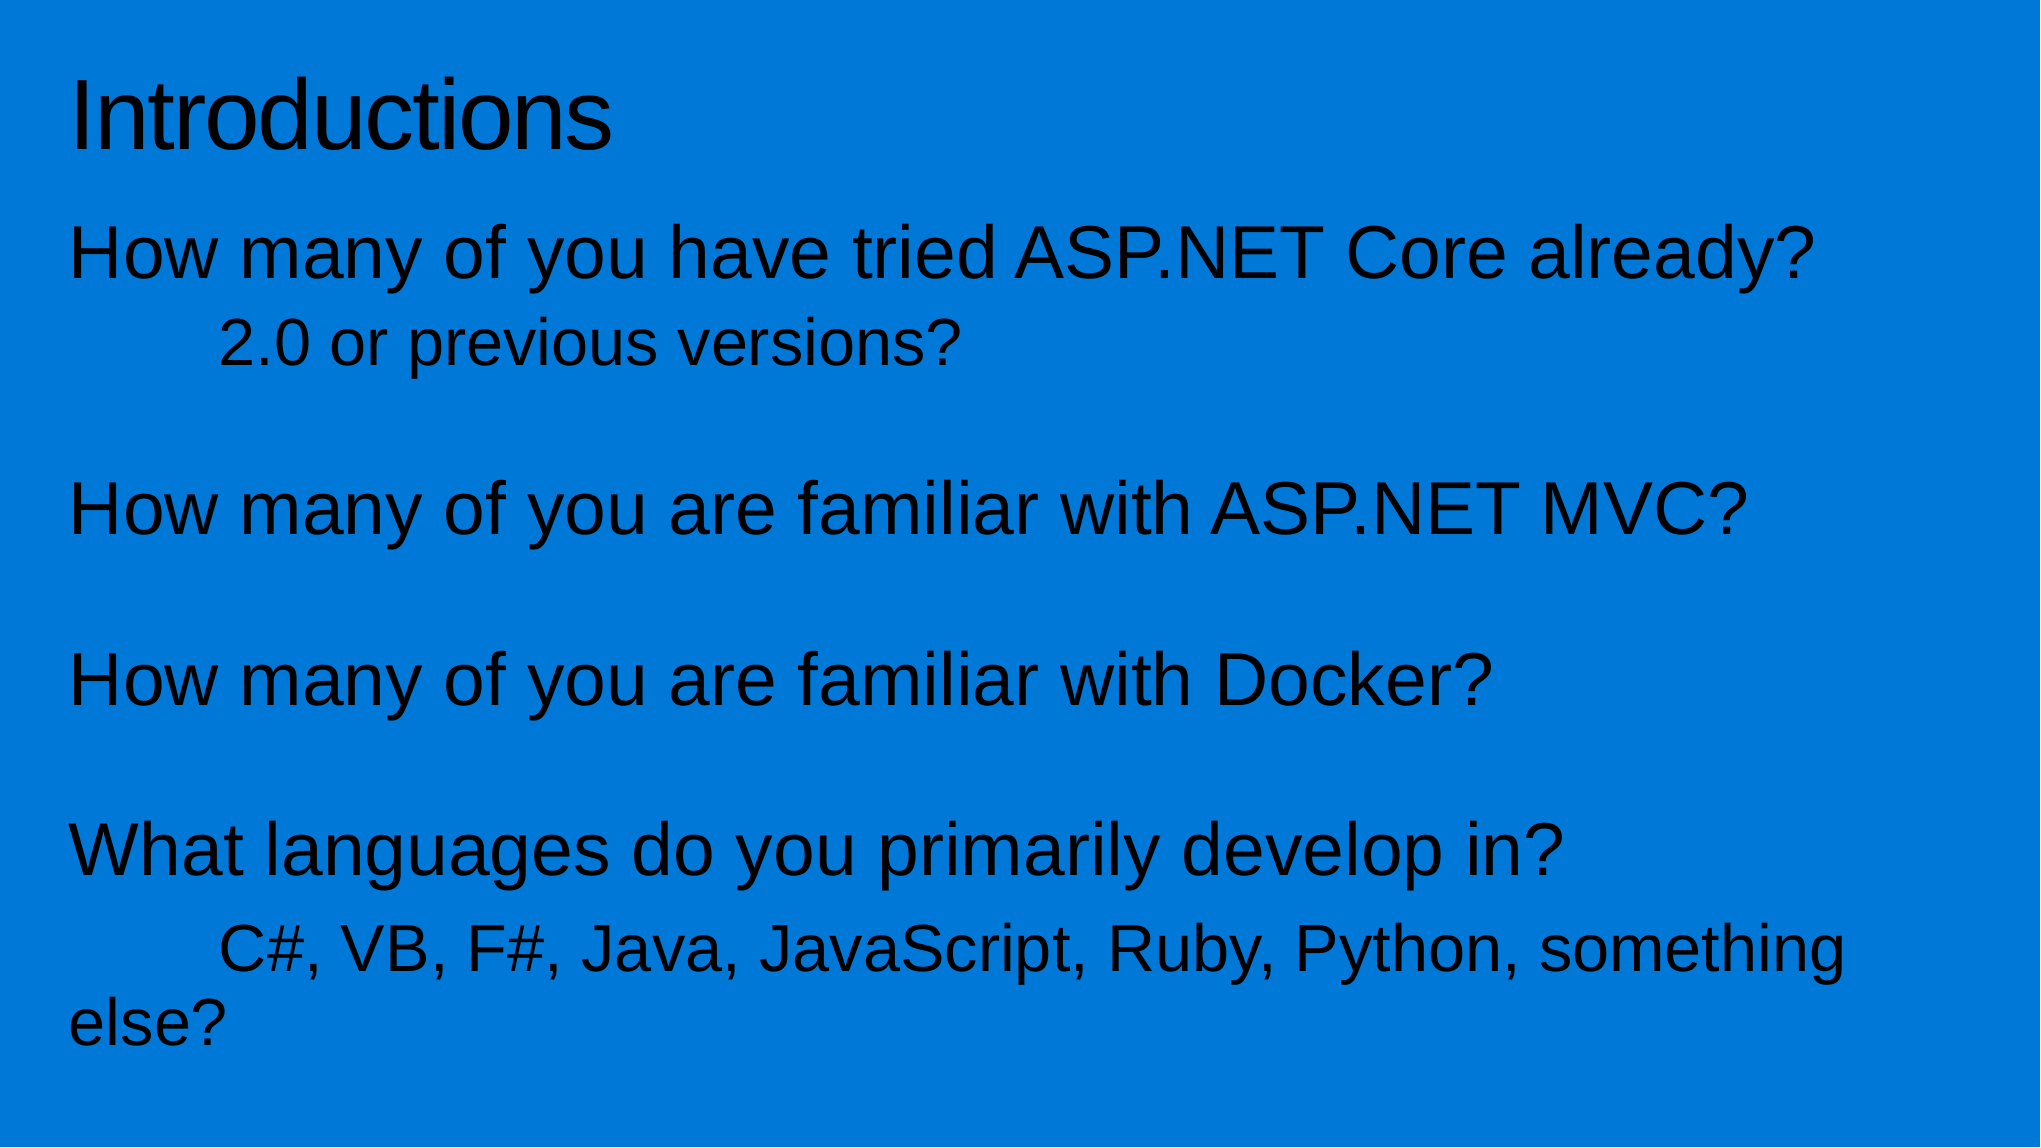

# Introductions
How many of you have tried ASP.NET Core already?
	2.0 or previous versions?

How many of you are familiar with ASP.NET MVC?

How many of you are familiar with Docker?

What languages do you primarily develop in?
	C#, VB, F#, Java, JavaScript, Ruby, Python, something else?